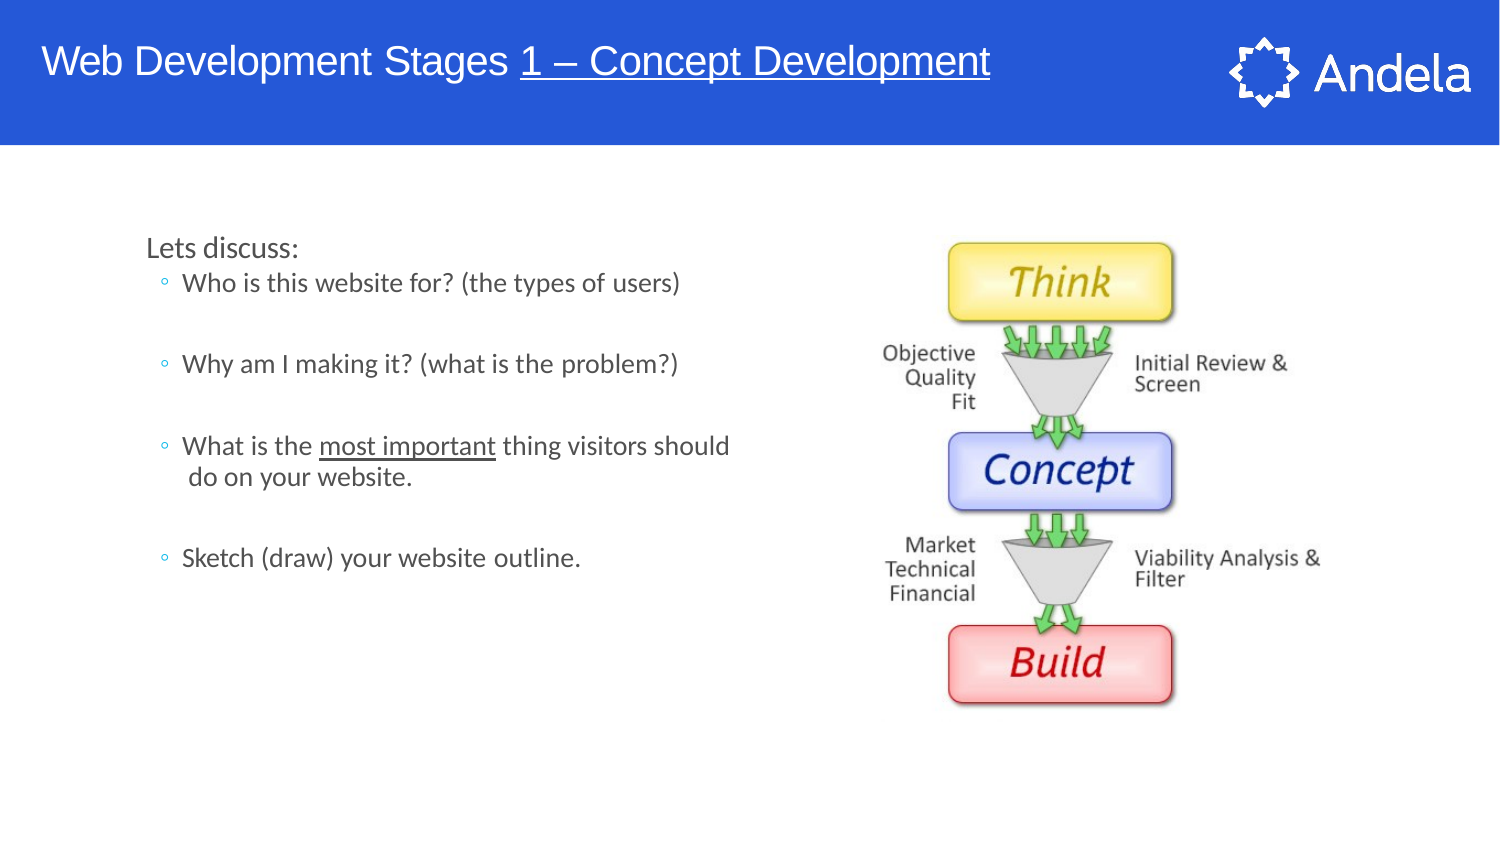

# Web Development Stages 1 – Concept Development
Lets discuss:
Who is this website for? (the types of users)

Why am I making it? (what is the problem?)

What is the most important thing visitors should  do on your website.

Sketch (draw) your website outline.